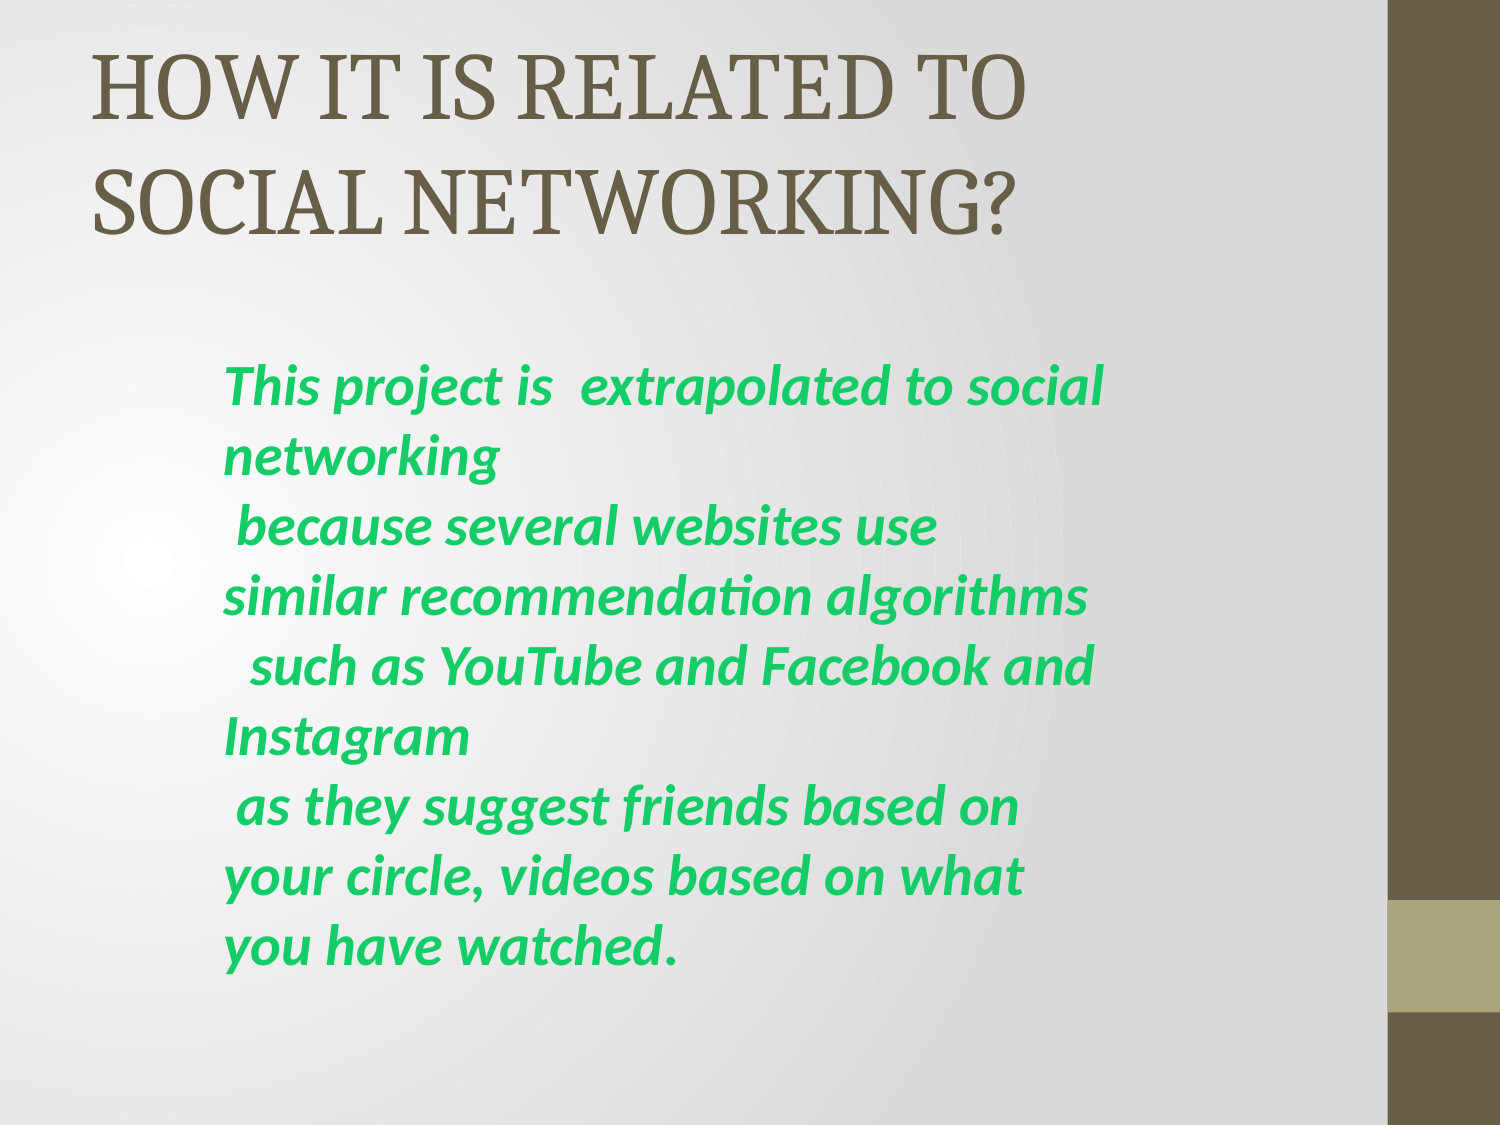

# HOW IT IS RELATED TO SOCIAL NETWORKING?
This project is  extrapolated to social networking
 because several websites use similar recommendation algorithms
  such as YouTube and Facebook and Instagram
 as they suggest friends based on your circle, videos based on what you have watched.